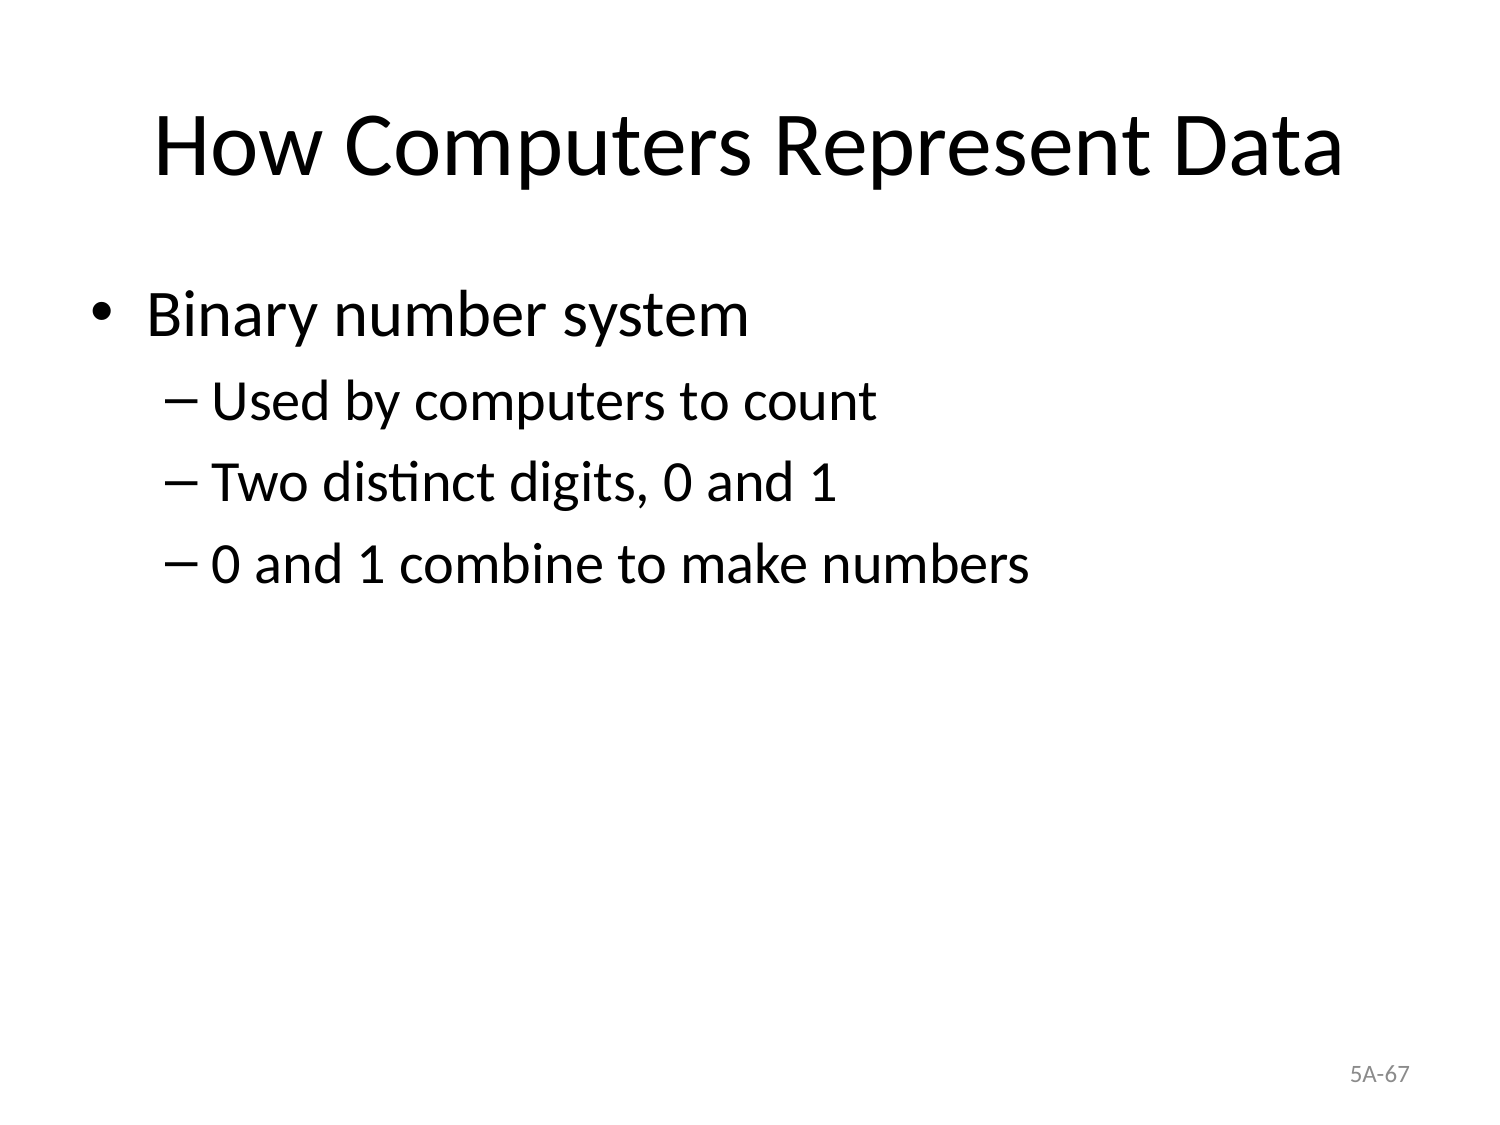

# How Computers Represent Data
Binary number system
Used by computers to count
Two distinct digits, 0 and 1
0 and 1 combine to make numbers
5A-67